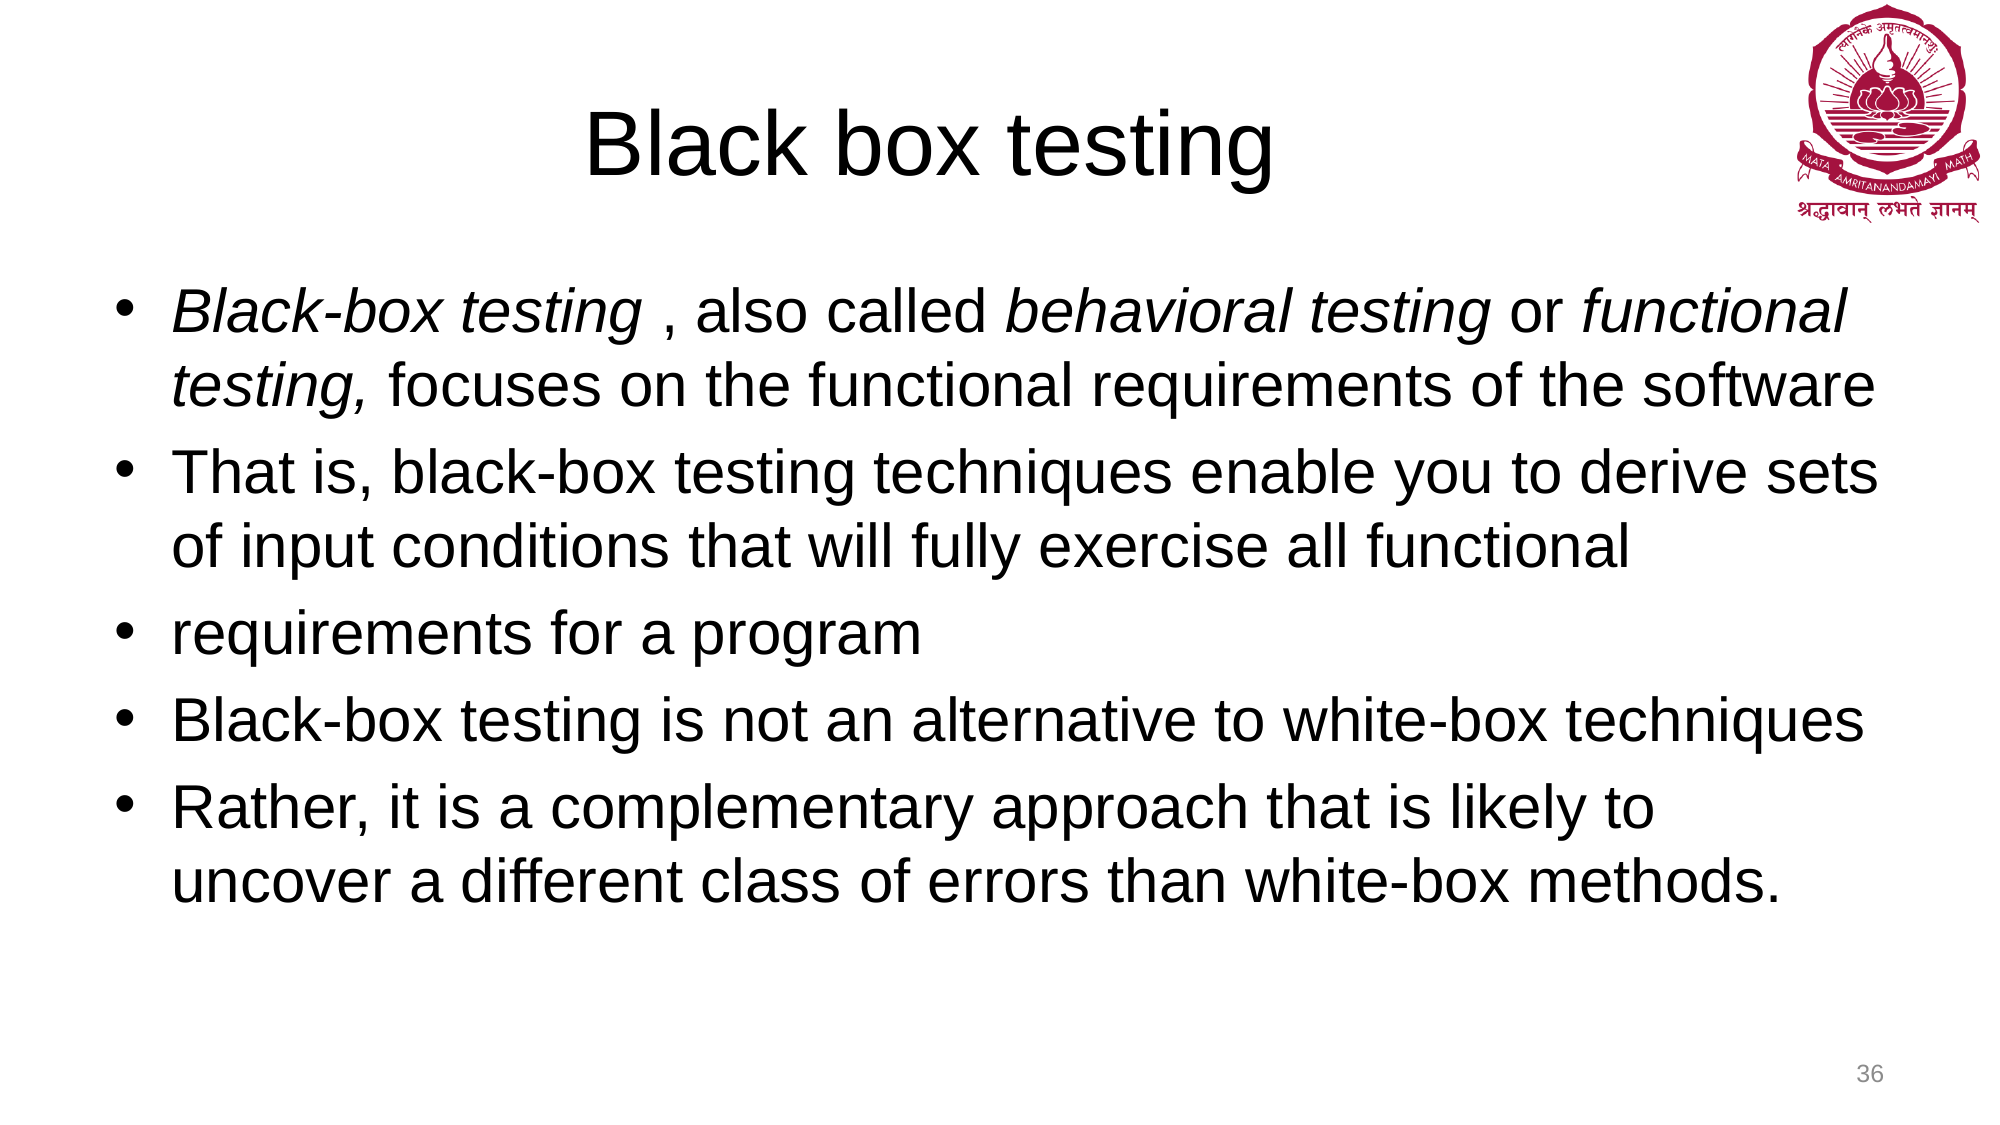

# Black box testing
Black-box testing , also called behavioral testing or functional testing, focuses on the functional requirements of the software
That is, black-box testing techniques enable you to derive sets of input conditions that will fully exercise all functional
requirements for a program
Black-box testing is not an alternative to white-box techniques
Rather, it is a complementary approach that is likely to uncover a different class of errors than white-box methods.
36